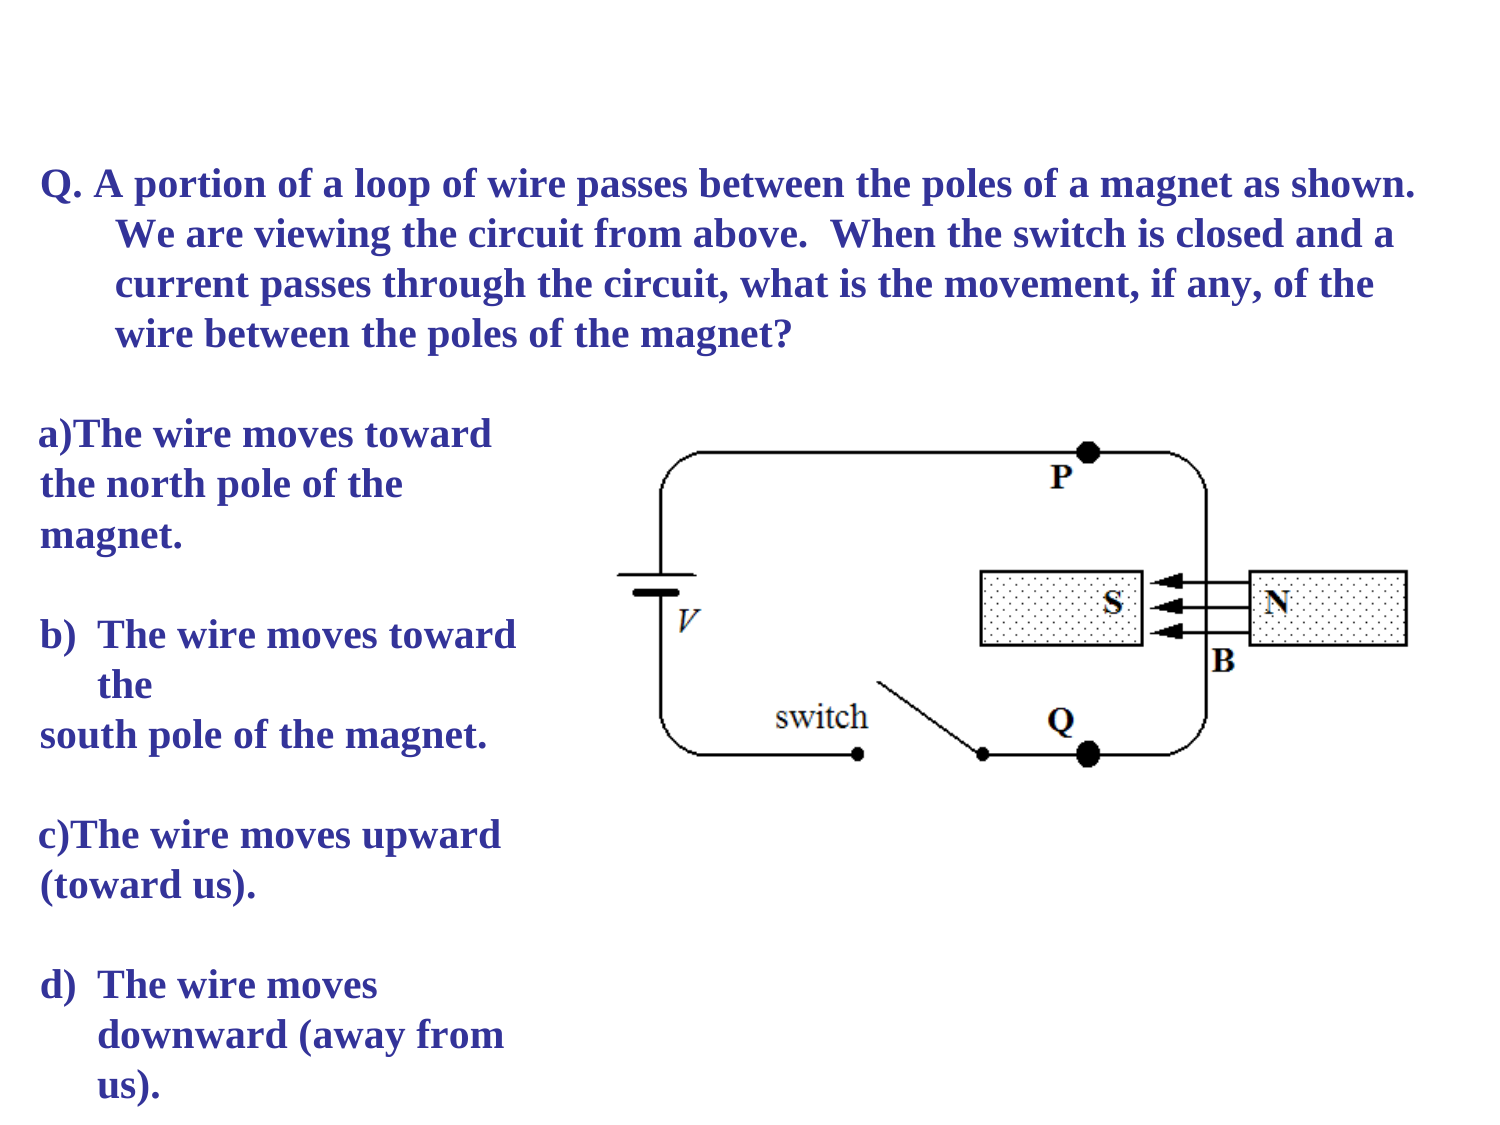

Q. A portion of a loop of wire passes between the poles of a magnet as shown.
We are viewing the circuit from above.  When the switch is closed and a current passes through the circuit, what is the movement, if any, of the wire between the poles of the magnet?

The wire moves toward the north pole of the magnet.

The wire moves toward the
south pole of the magnet.

The wire moves upward (toward us).

The wire moves downward (away from us).

The wire doesn’t move.